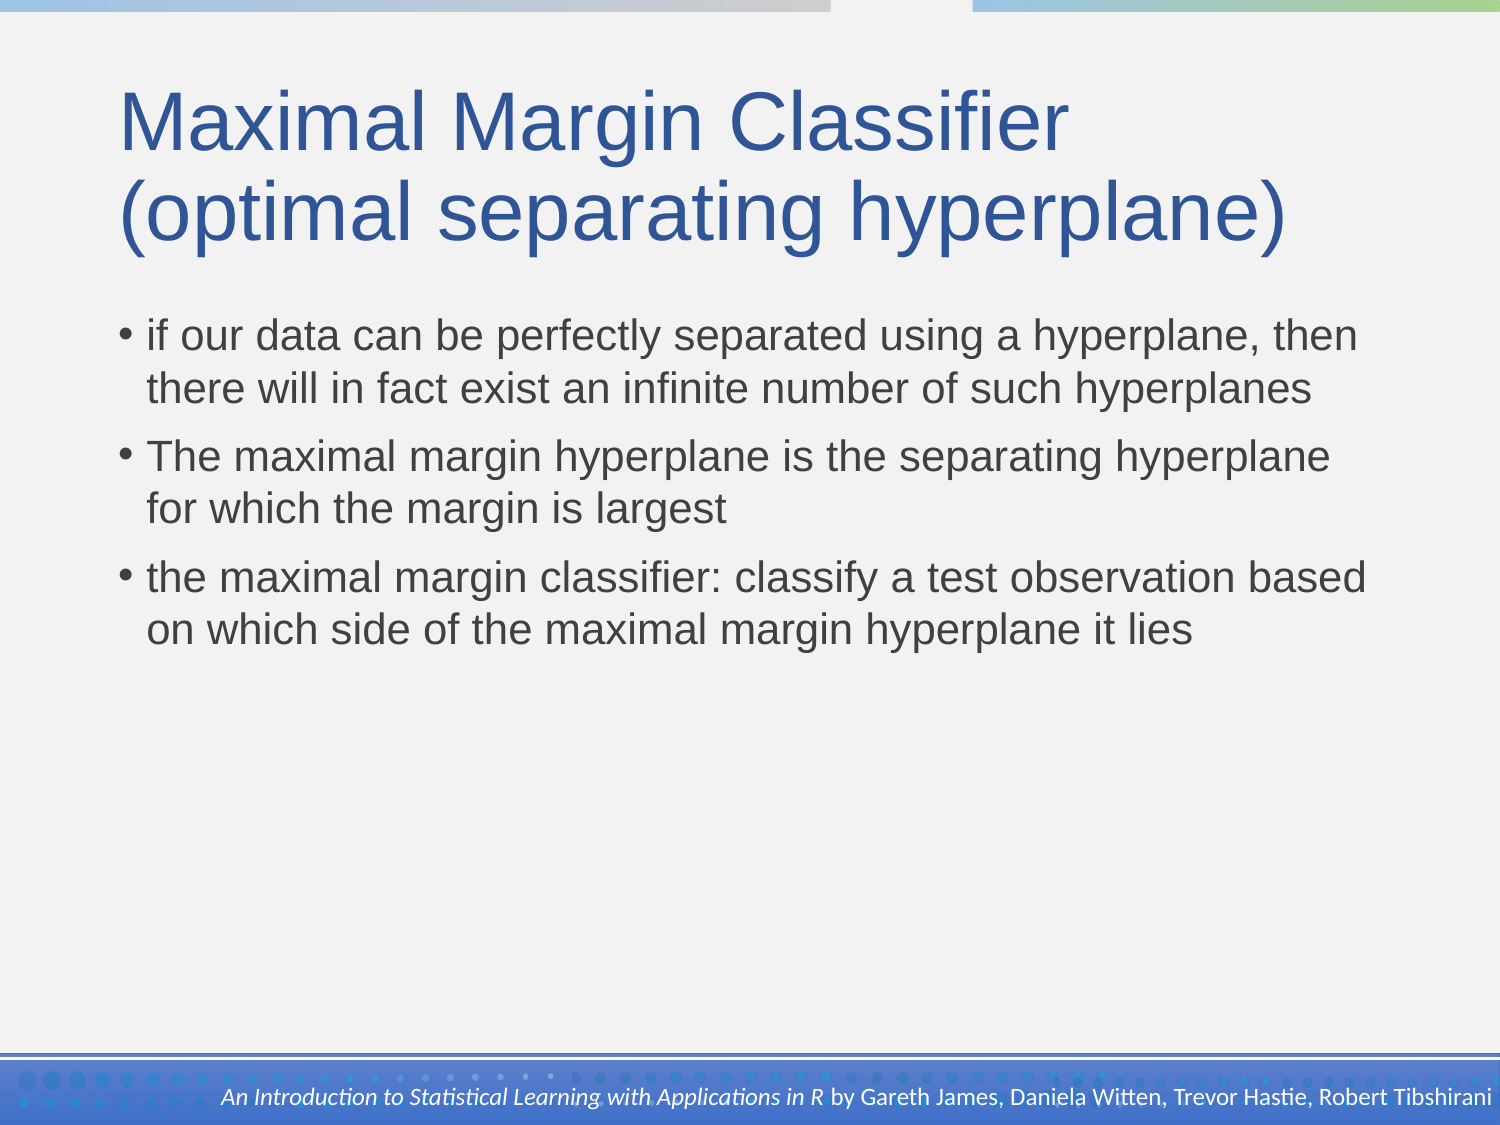

# Maximal Margin Classifier (optimal separating hyperplane)
if our data can be perfectly separated using a hyperplane, then there will in fact exist an infinite number of such hyperplanes
The maximal margin hyperplane is the separating hyperplane for which the margin is largest
the maximal margin classifier: classify a test observation based on which side of the maximal margin hyperplane it lies

 An Introduction to Statistical Learning with Applications in R by Gareth James, Daniela Witten, Trevor Hastie, Robert Tibshirani